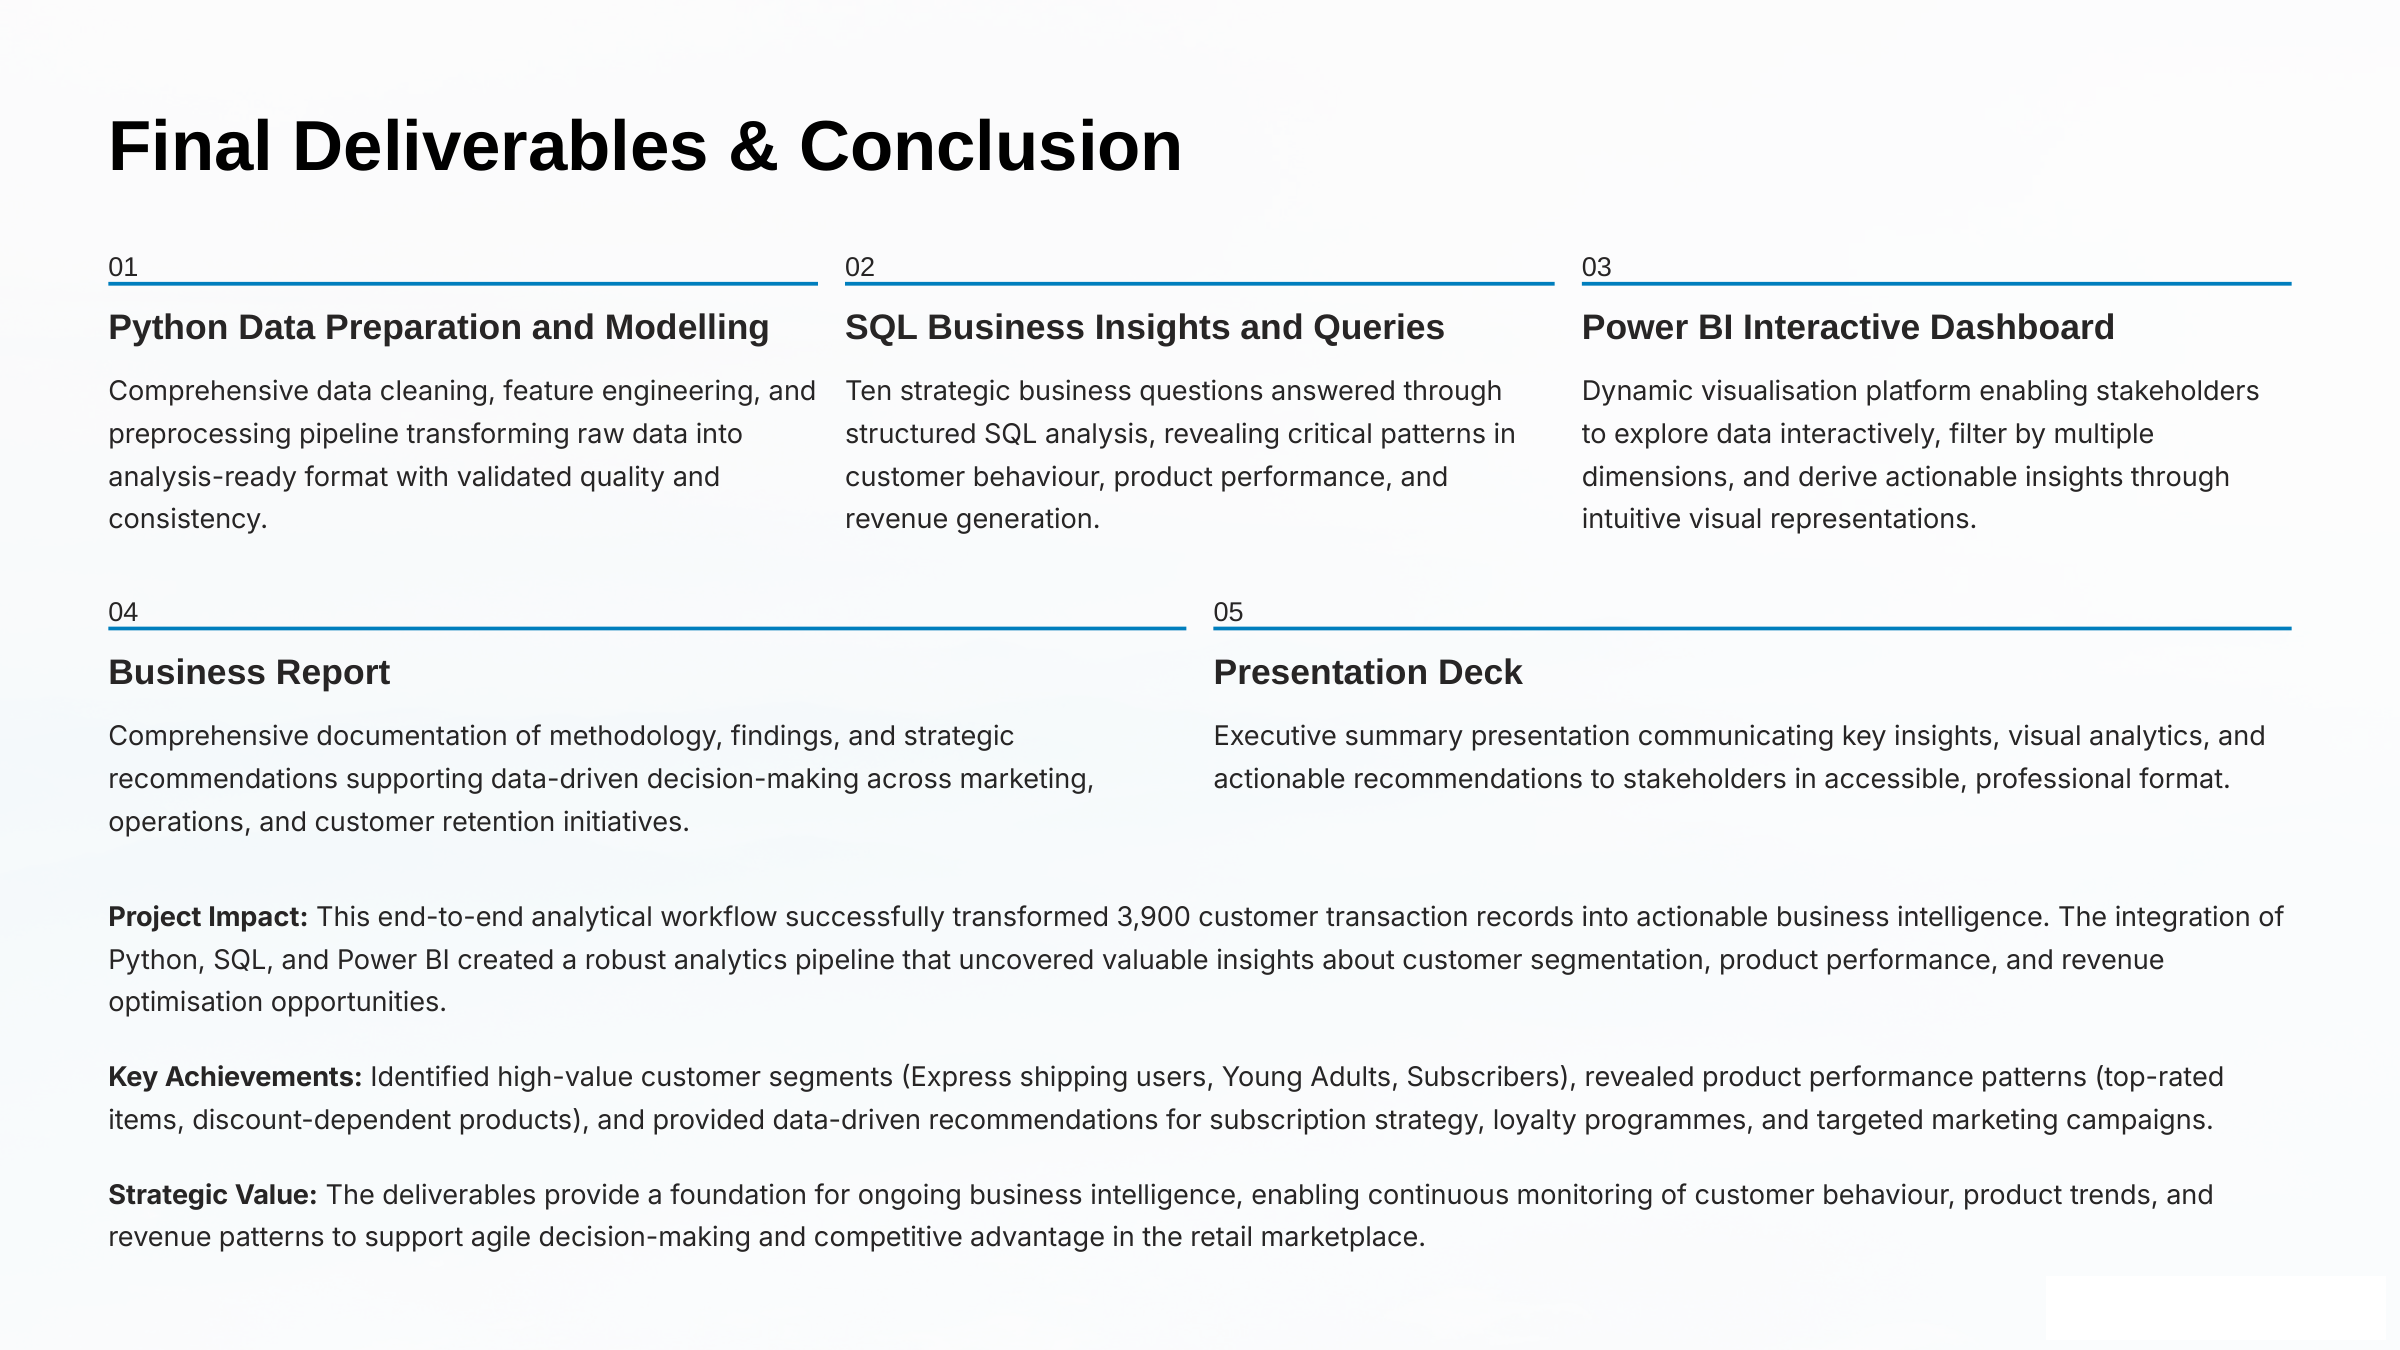

Final Deliverables & Conclusion
01
02
03

Python Data Preparation and Modelling
SQL Business Insights and Queries
Power BI Interactive Dashboard
Comprehensive data cleaning, feature engineering, and preprocessing pipeline transforming raw data into analysis-ready format with validated quality and consistency.
Ten strategic business questions answered through structured SQL analysis, revealing critical patterns in customer behaviour, product performance, and revenue generation.
Dynamic visualisation platform enabling stakeholders to explore data interactively, filter by multiple dimensions, and derive actionable insights through intuitive visual representations.
04
05

Business Report
Presentation Deck
Comprehensive documentation of methodology, findings, and strategic recommendations supporting data-driven decision-making across marketing, operations, and customer retention initiatives.
Executive summary presentation communicating key insights, visual analytics, and actionable recommendations to stakeholders in accessible, professional format.
Project Impact: This end-to-end analytical workflow successfully transformed 3,900 customer transaction records into actionable business intelligence. The integration of Python, SQL, and Power BI created a robust analytics pipeline that uncovered valuable insights about customer segmentation, product performance, and revenue optimisation opportunities.
Key Achievements: Identified high-value customer segments (Express shipping users, Young Adults, Subscribers), revealed product performance patterns (top-rated items, discount-dependent products), and provided data-driven recommendations for subscription strategy, loyalty programmes, and targeted marketing campaigns.
Strategic Value: The deliverables provide a foundation for ongoing business intelligence, enabling continuous monitoring of customer behaviour, product trends, and revenue patterns to support agile decision-making and competitive advantage in the retail marketplace.